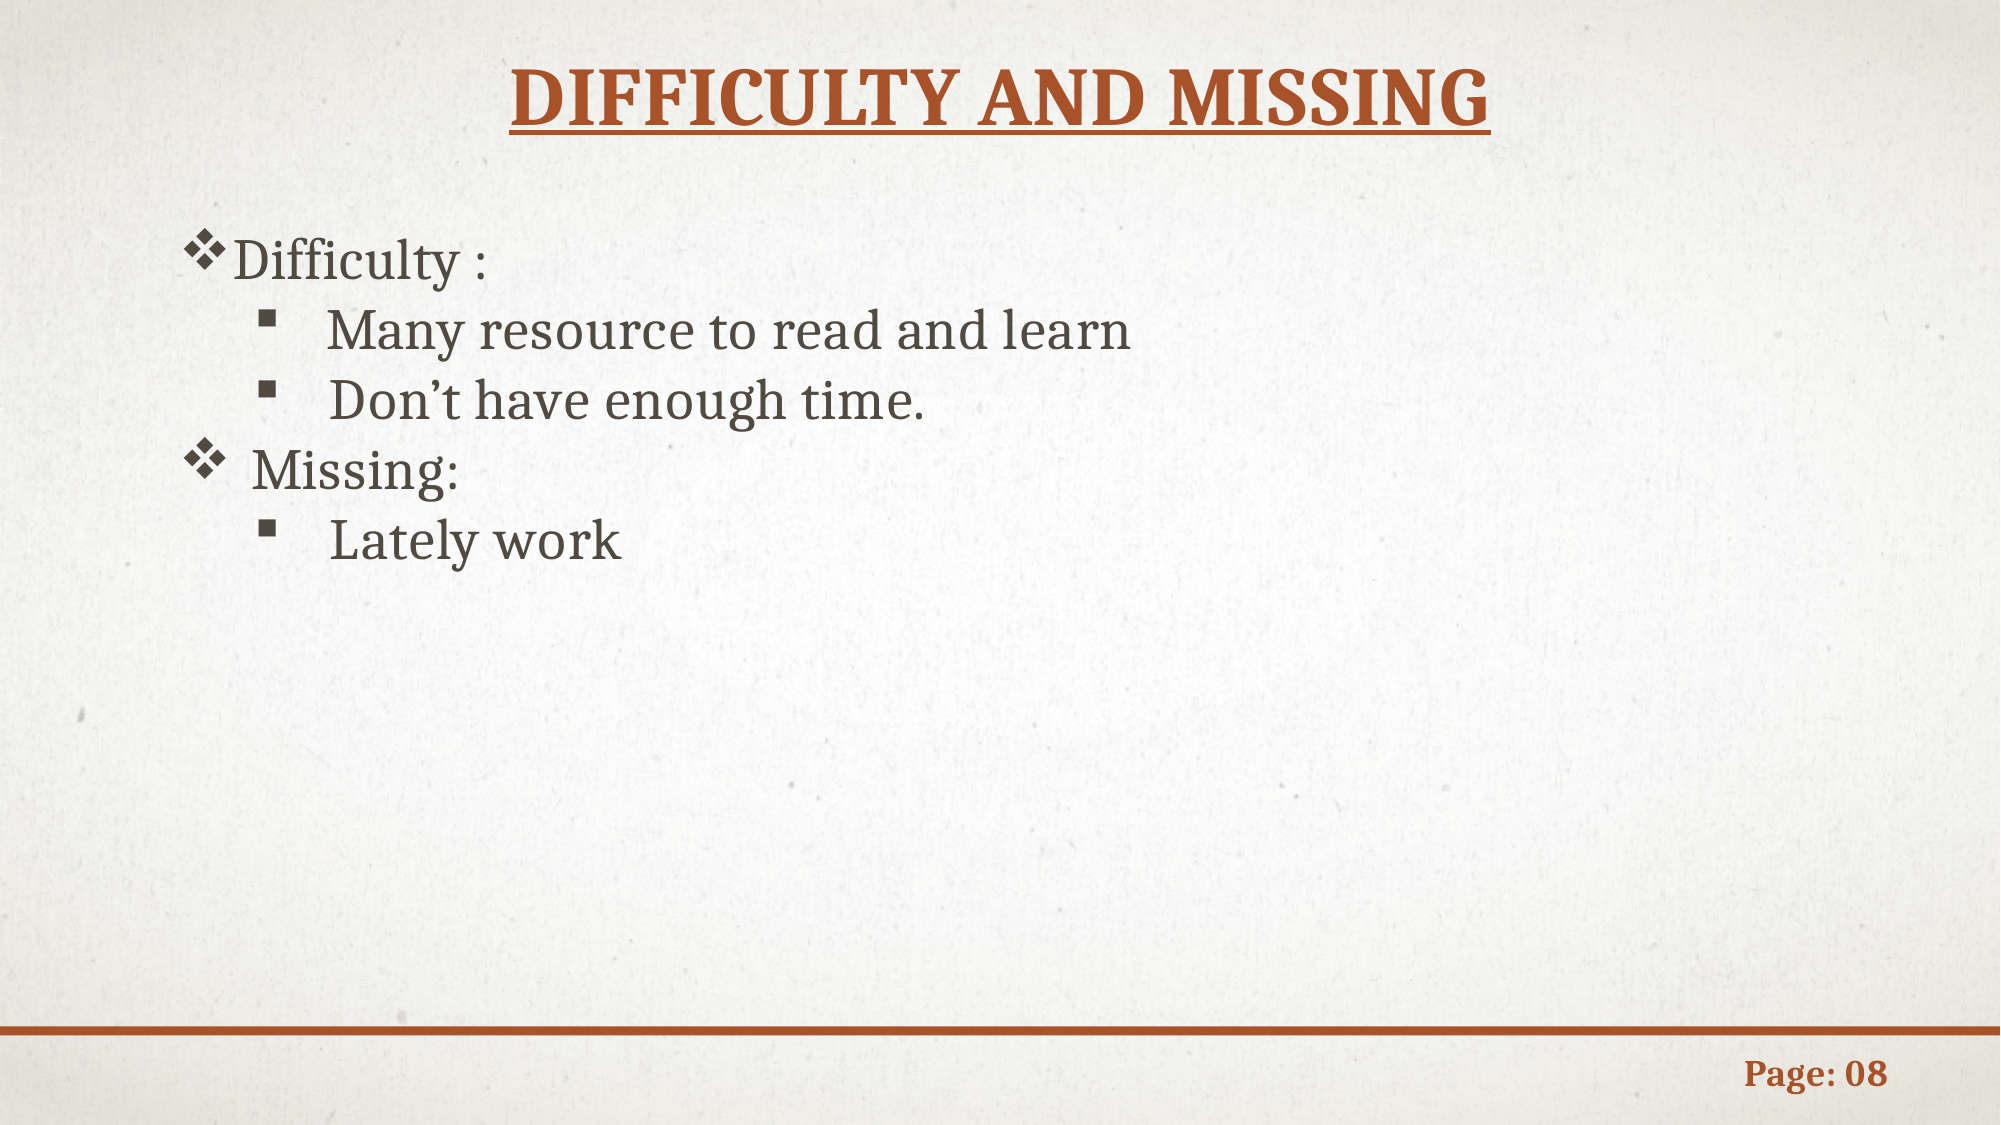

# Difficulty and Missing
Difficulty :
Many resource to read and learn
Don’t have enough time.
Missing:
Lately work

Page: 08